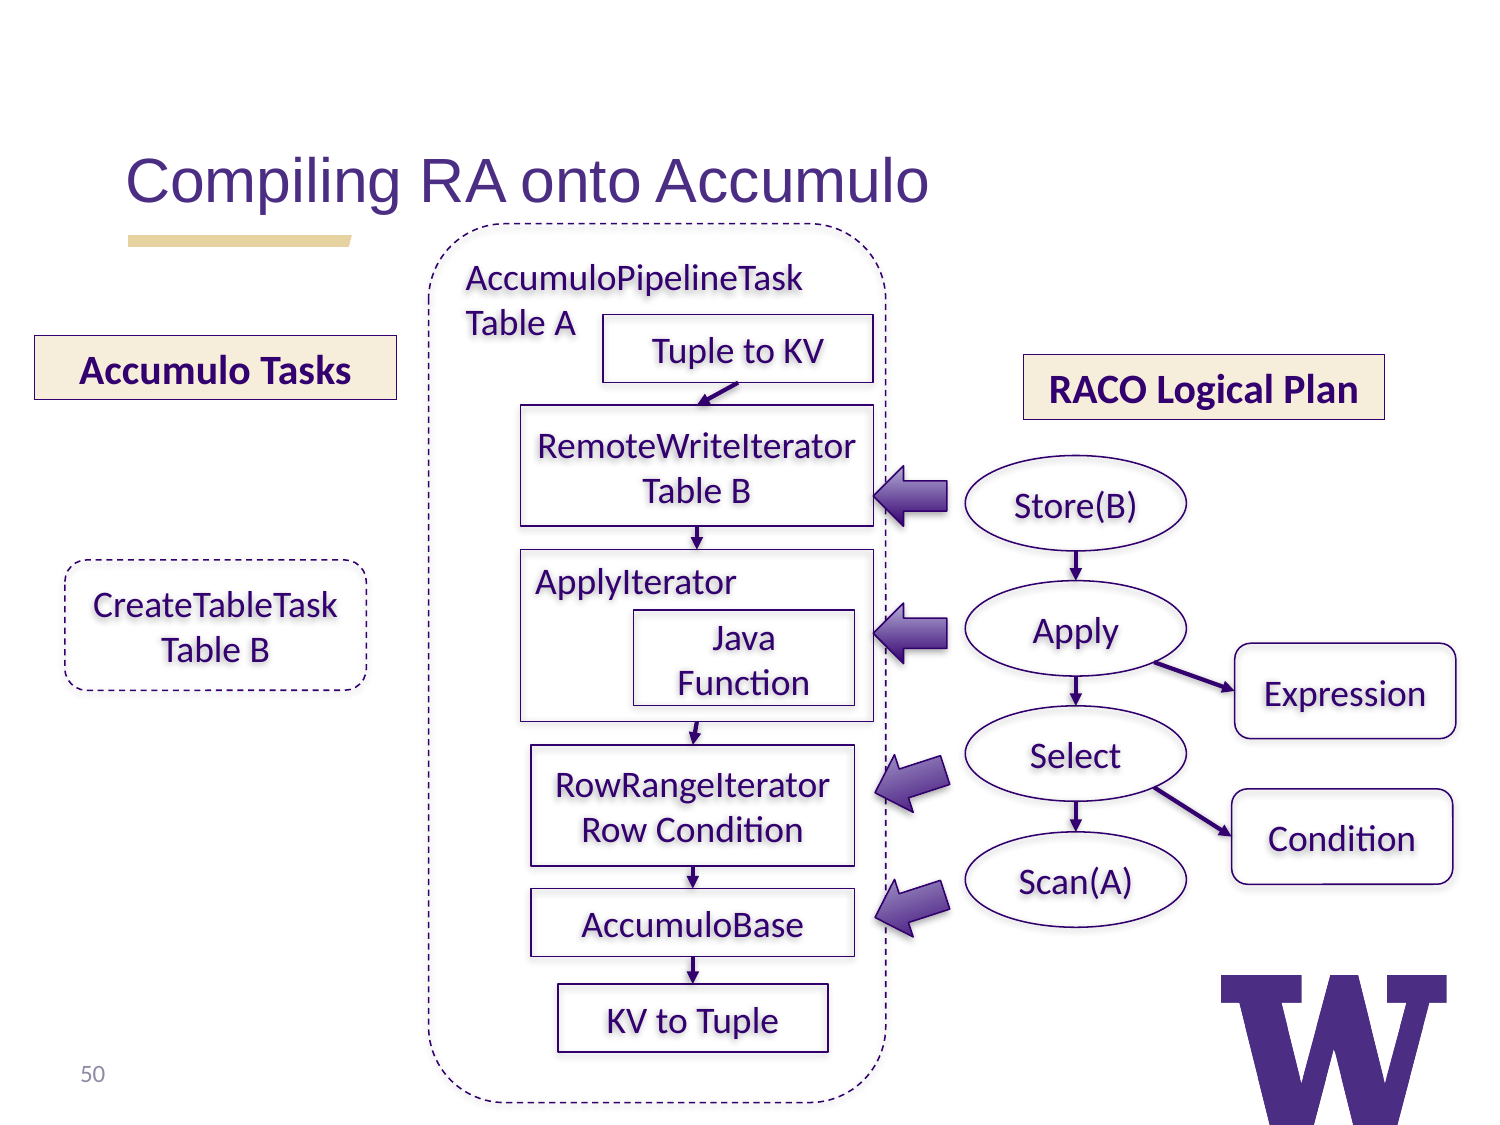

Compiling RA onto Accumulo
AccumuloPipelineTask
Table A
Tuple to KV
Accumulo Tasks
RACO Logical Plan
RemoteWriteIterator
Table B
Store(B)

ApplyIterator
CreateTableTask
Table B
Apply

Java Function
Expression
Select
RowRangeIterator
Row Condition

Condition
Scan(A)

AccumuloBase
KV to Tuple
50